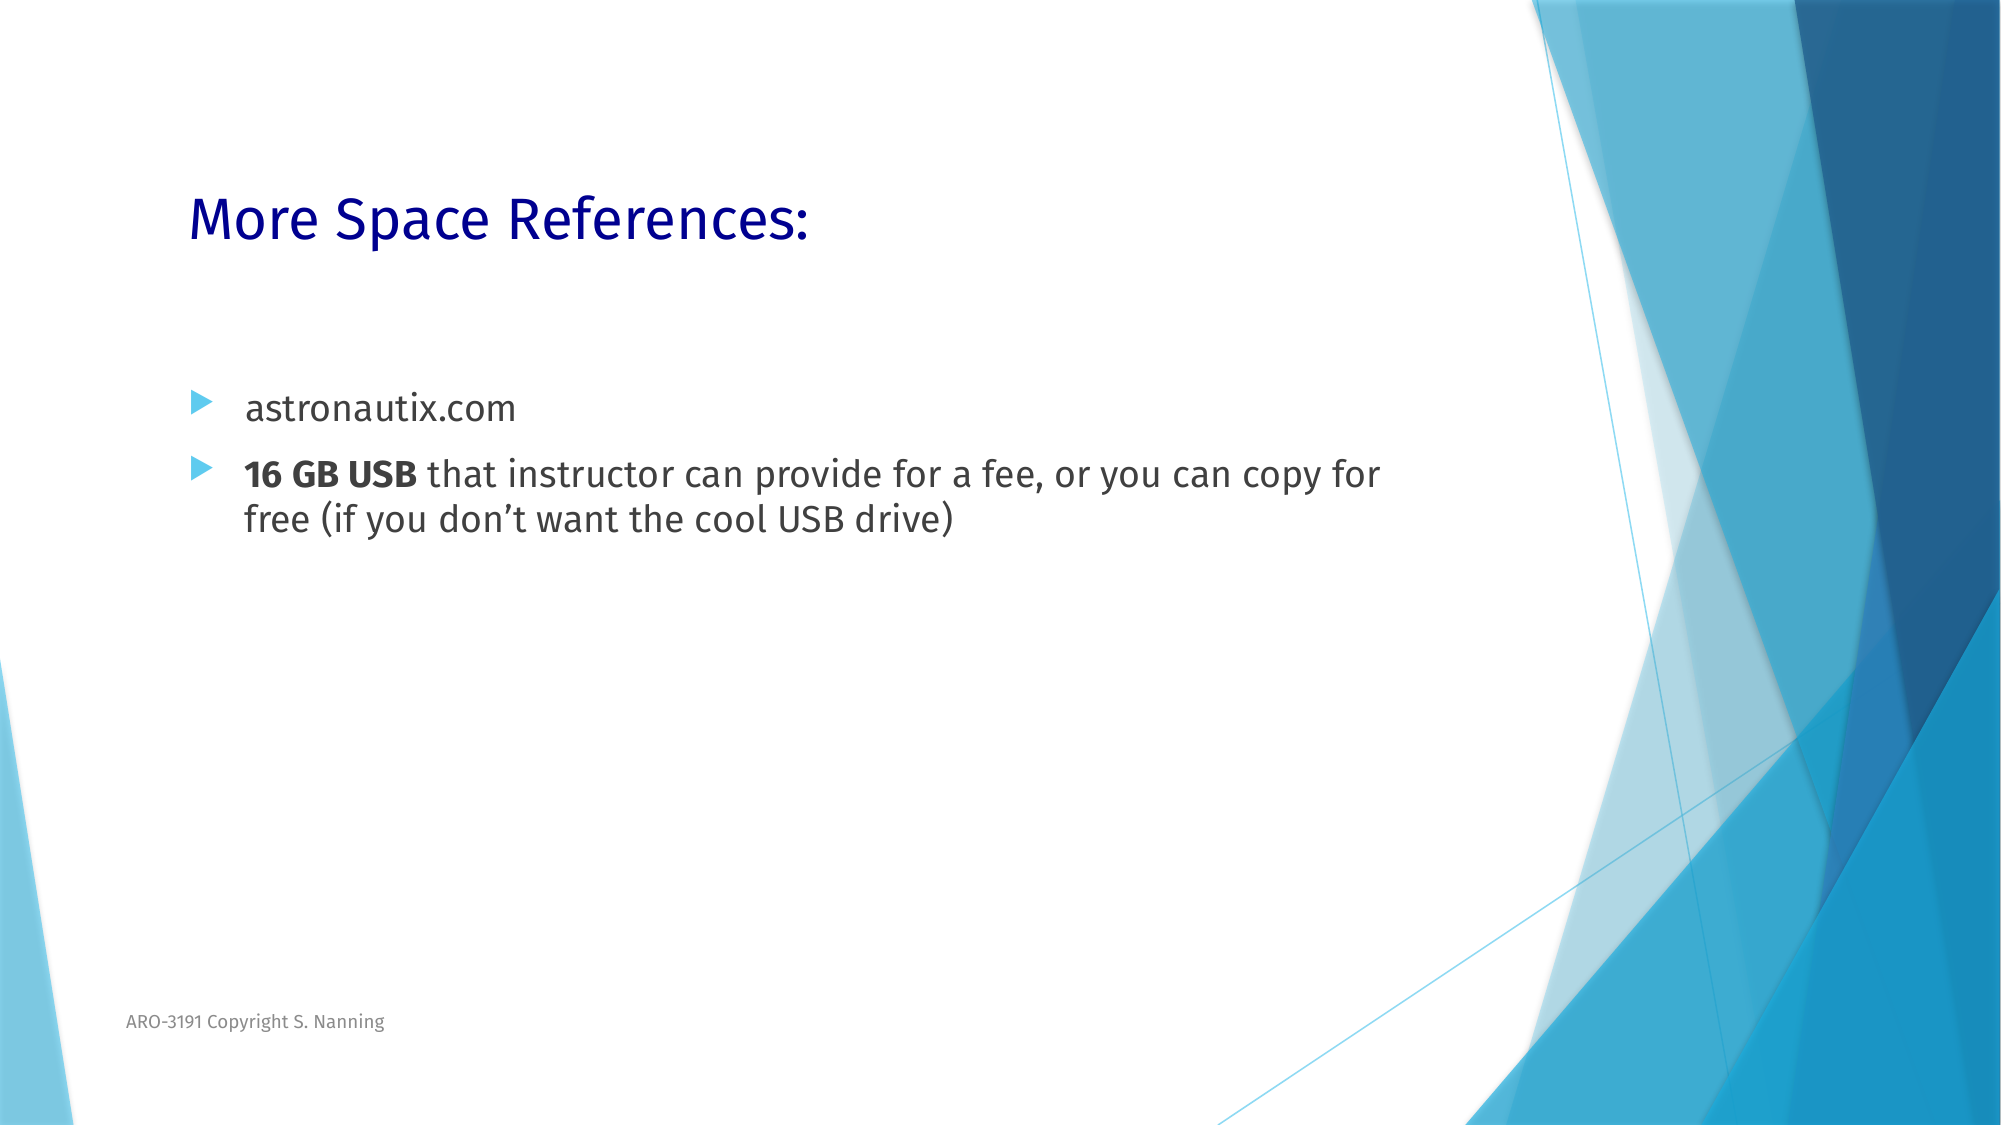

# More Space References:
astronautix.com
16 GB USB that instructor can provide for a fee, or you can copy for free (if you don’t want the cool USB drive)
ARO-3191 Copyright S. Nanning